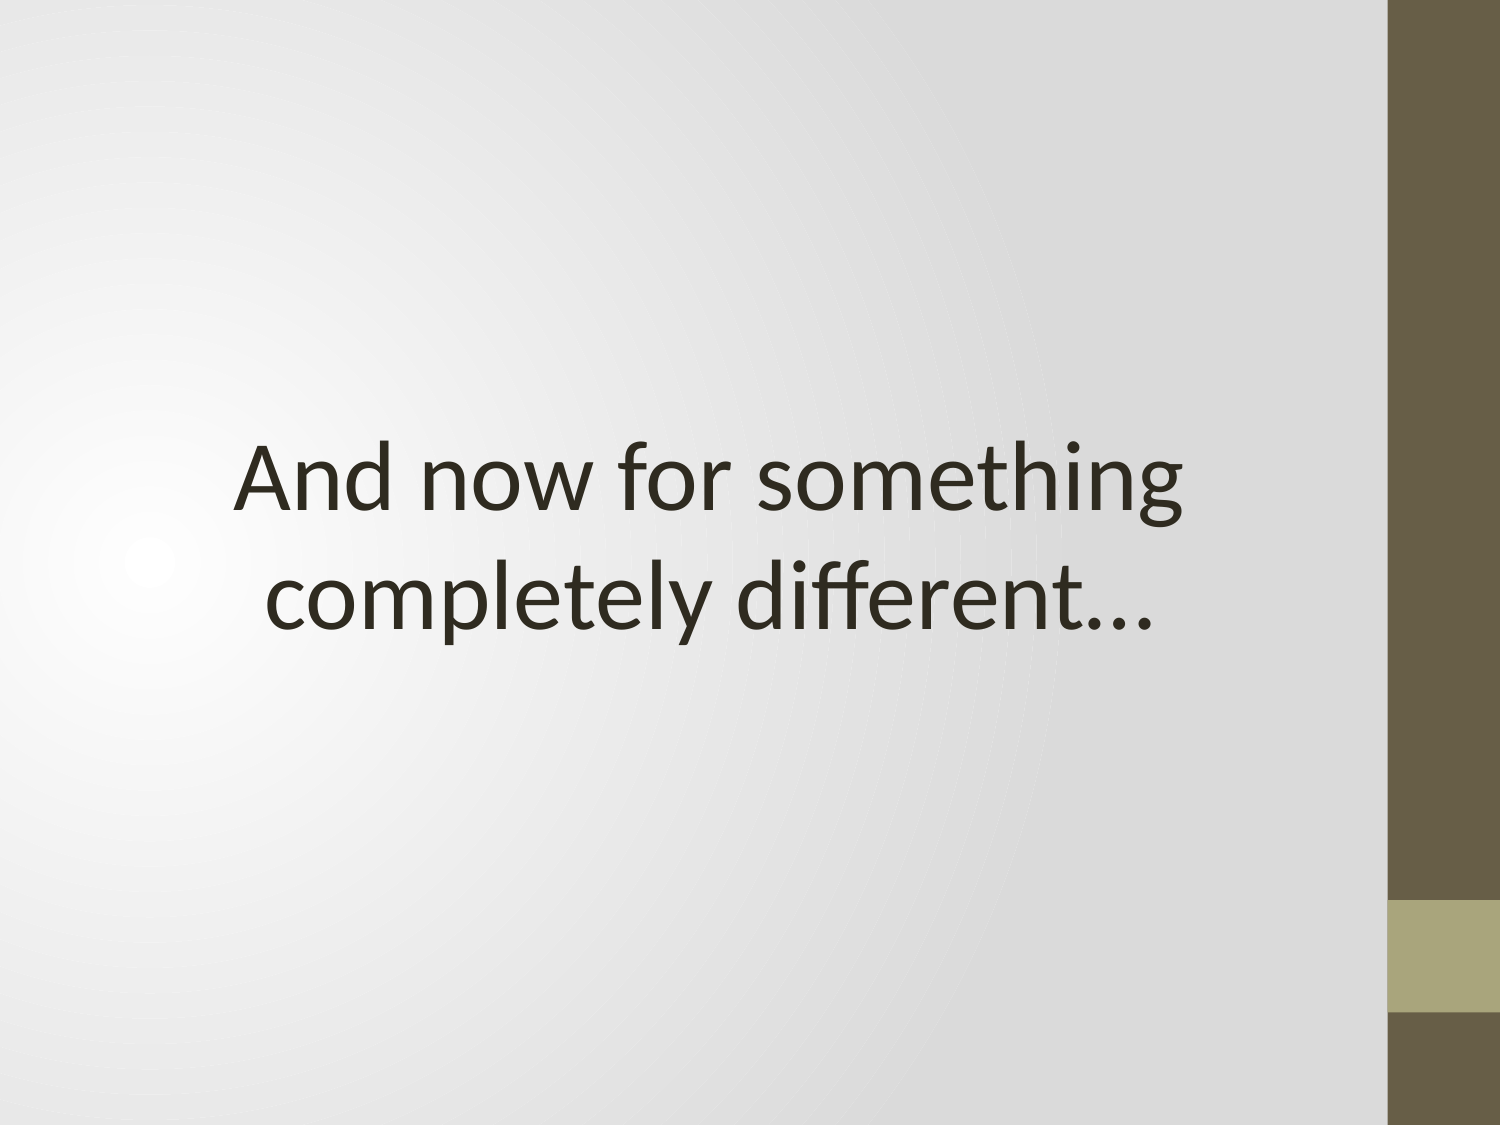

#

And now for something completely different…